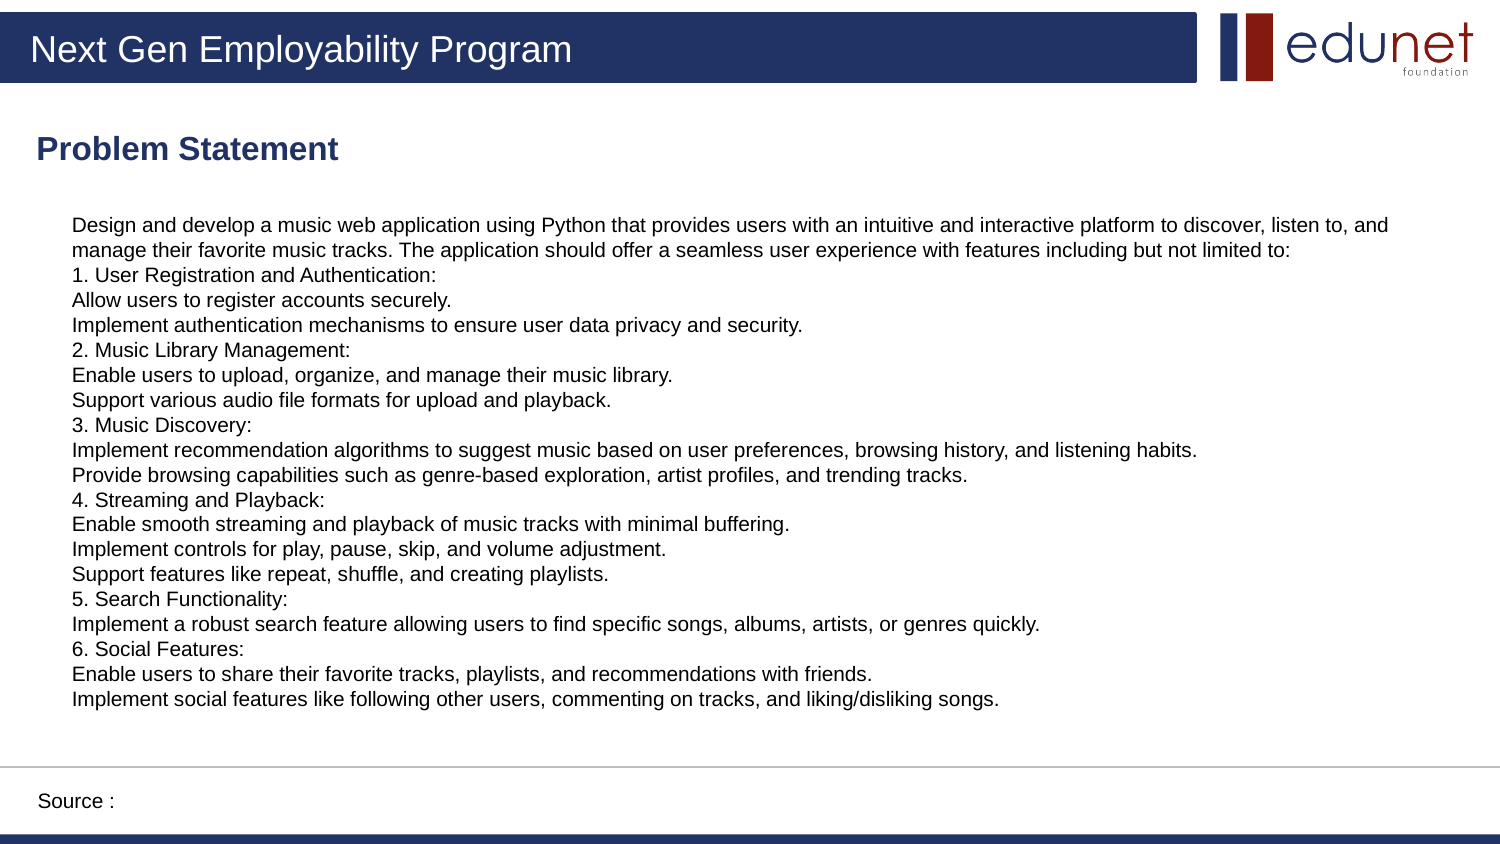

Problem Statement
Design and develop a music web application using Python that provides users with an intuitive and interactive platform to discover, listen to, and manage their favorite music tracks. The application should offer a seamless user experience with features including but not limited to:
1. User Registration and Authentication:
Allow users to register accounts securely.
Implement authentication mechanisms to ensure user data privacy and security.
2. Music Library Management:
Enable users to upload, organize, and manage their music library.
Support various audio file formats for upload and playback.
3. Music Discovery:
Implement recommendation algorithms to suggest music based on user preferences, browsing history, and listening habits.
Provide browsing capabilities such as genre-based exploration, artist profiles, and trending tracks.
4. Streaming and Playback:
Enable smooth streaming and playback of music tracks with minimal buffering.
Implement controls for play, pause, skip, and volume adjustment.
Support features like repeat, shuffle, and creating playlists.
5. Search Functionality:
Implement a robust search feature allowing users to find specific songs, albums, artists, or genres quickly.
6. Social Features:
Enable users to share their favorite tracks, playlists, and recommendations with friends.
Implement social features like following other users, commenting on tracks, and liking/disliking songs.

Source :